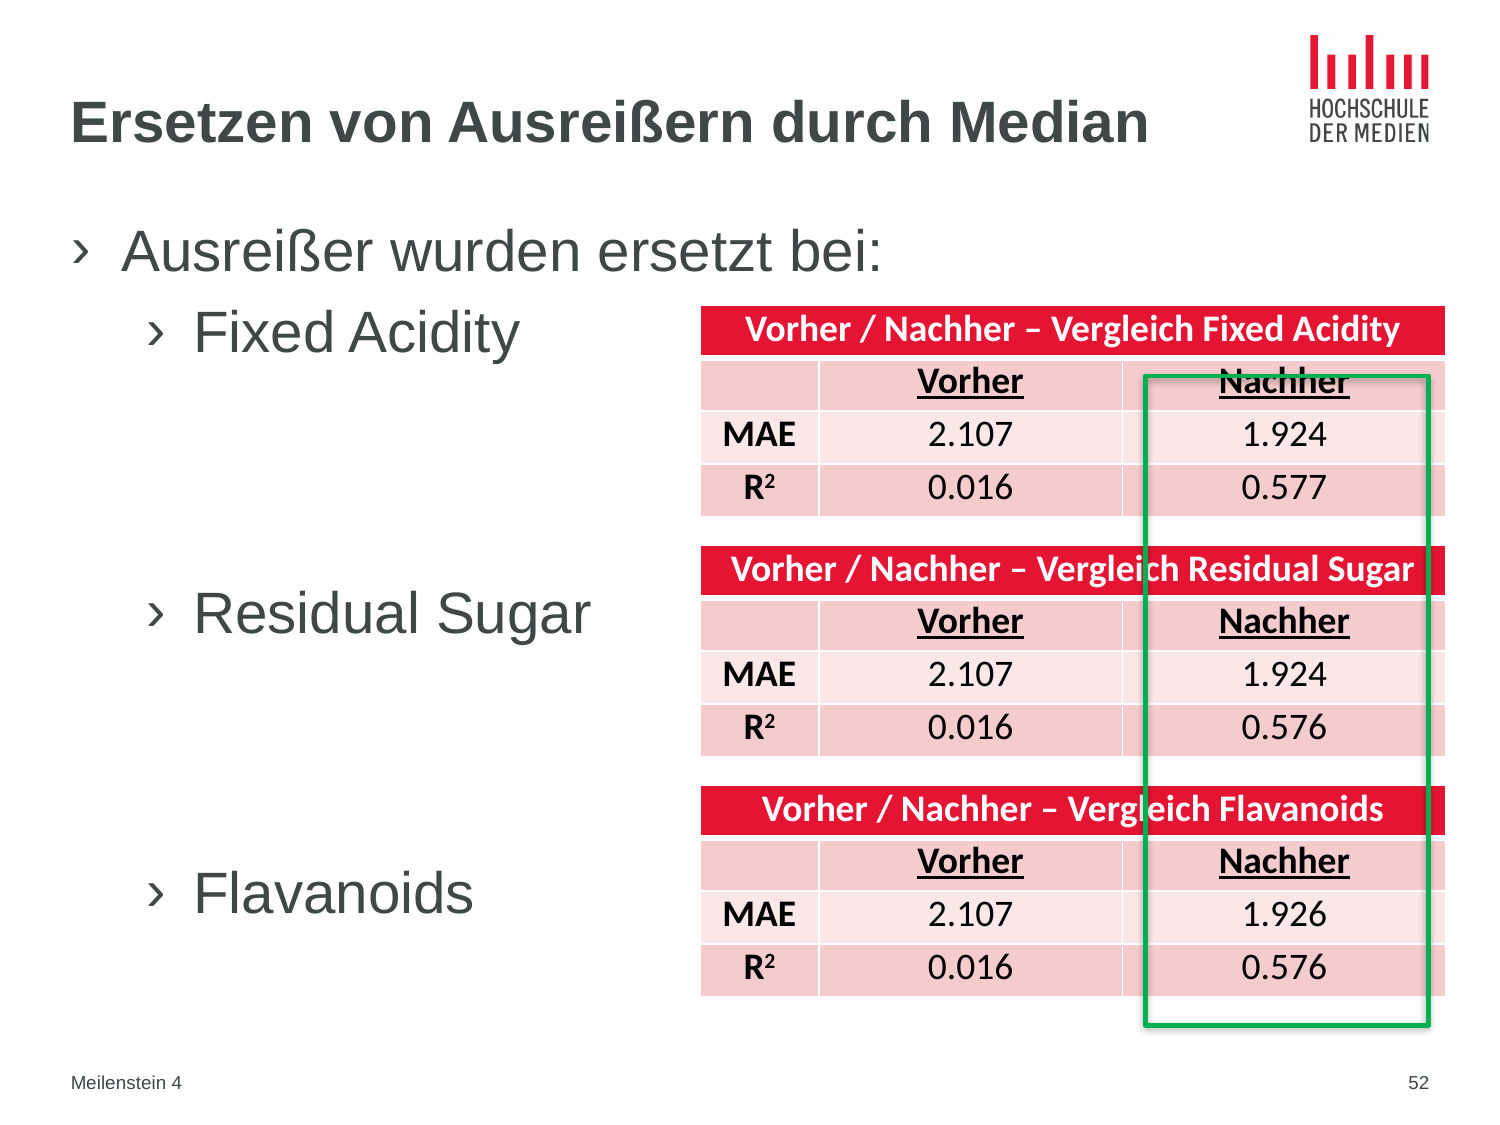

# Ersetzen von Ausreißern durch Median
Ausreißer wurden ersetzt bei:
Fixed Acidity

Residual Sugar

Flavanoids

| Vorher / Nachher – Vergleich Fixed Acidity |  |  |
| --- | --- | --- |
|  | Vorher | Nachher |
| MAE | 2.107 | 1.924 |
| R2 | 0.016 | 0.577 |

| Vorher / Nachher – Vergleich Residual Sugar |  |  |
| --- | --- | --- |
|  | Vorher | Nachher |
| MAE | 2.107 | 1.924 |
| R2 | 0.016 | 0.576 |
| Vorher / Nachher – Vergleich Flavanoids |  |  |
| --- | --- | --- |
|  | Vorher | Nachher |
| MAE | 2.107 | 1.926 |
| R2 | 0.016 | 0.576 |